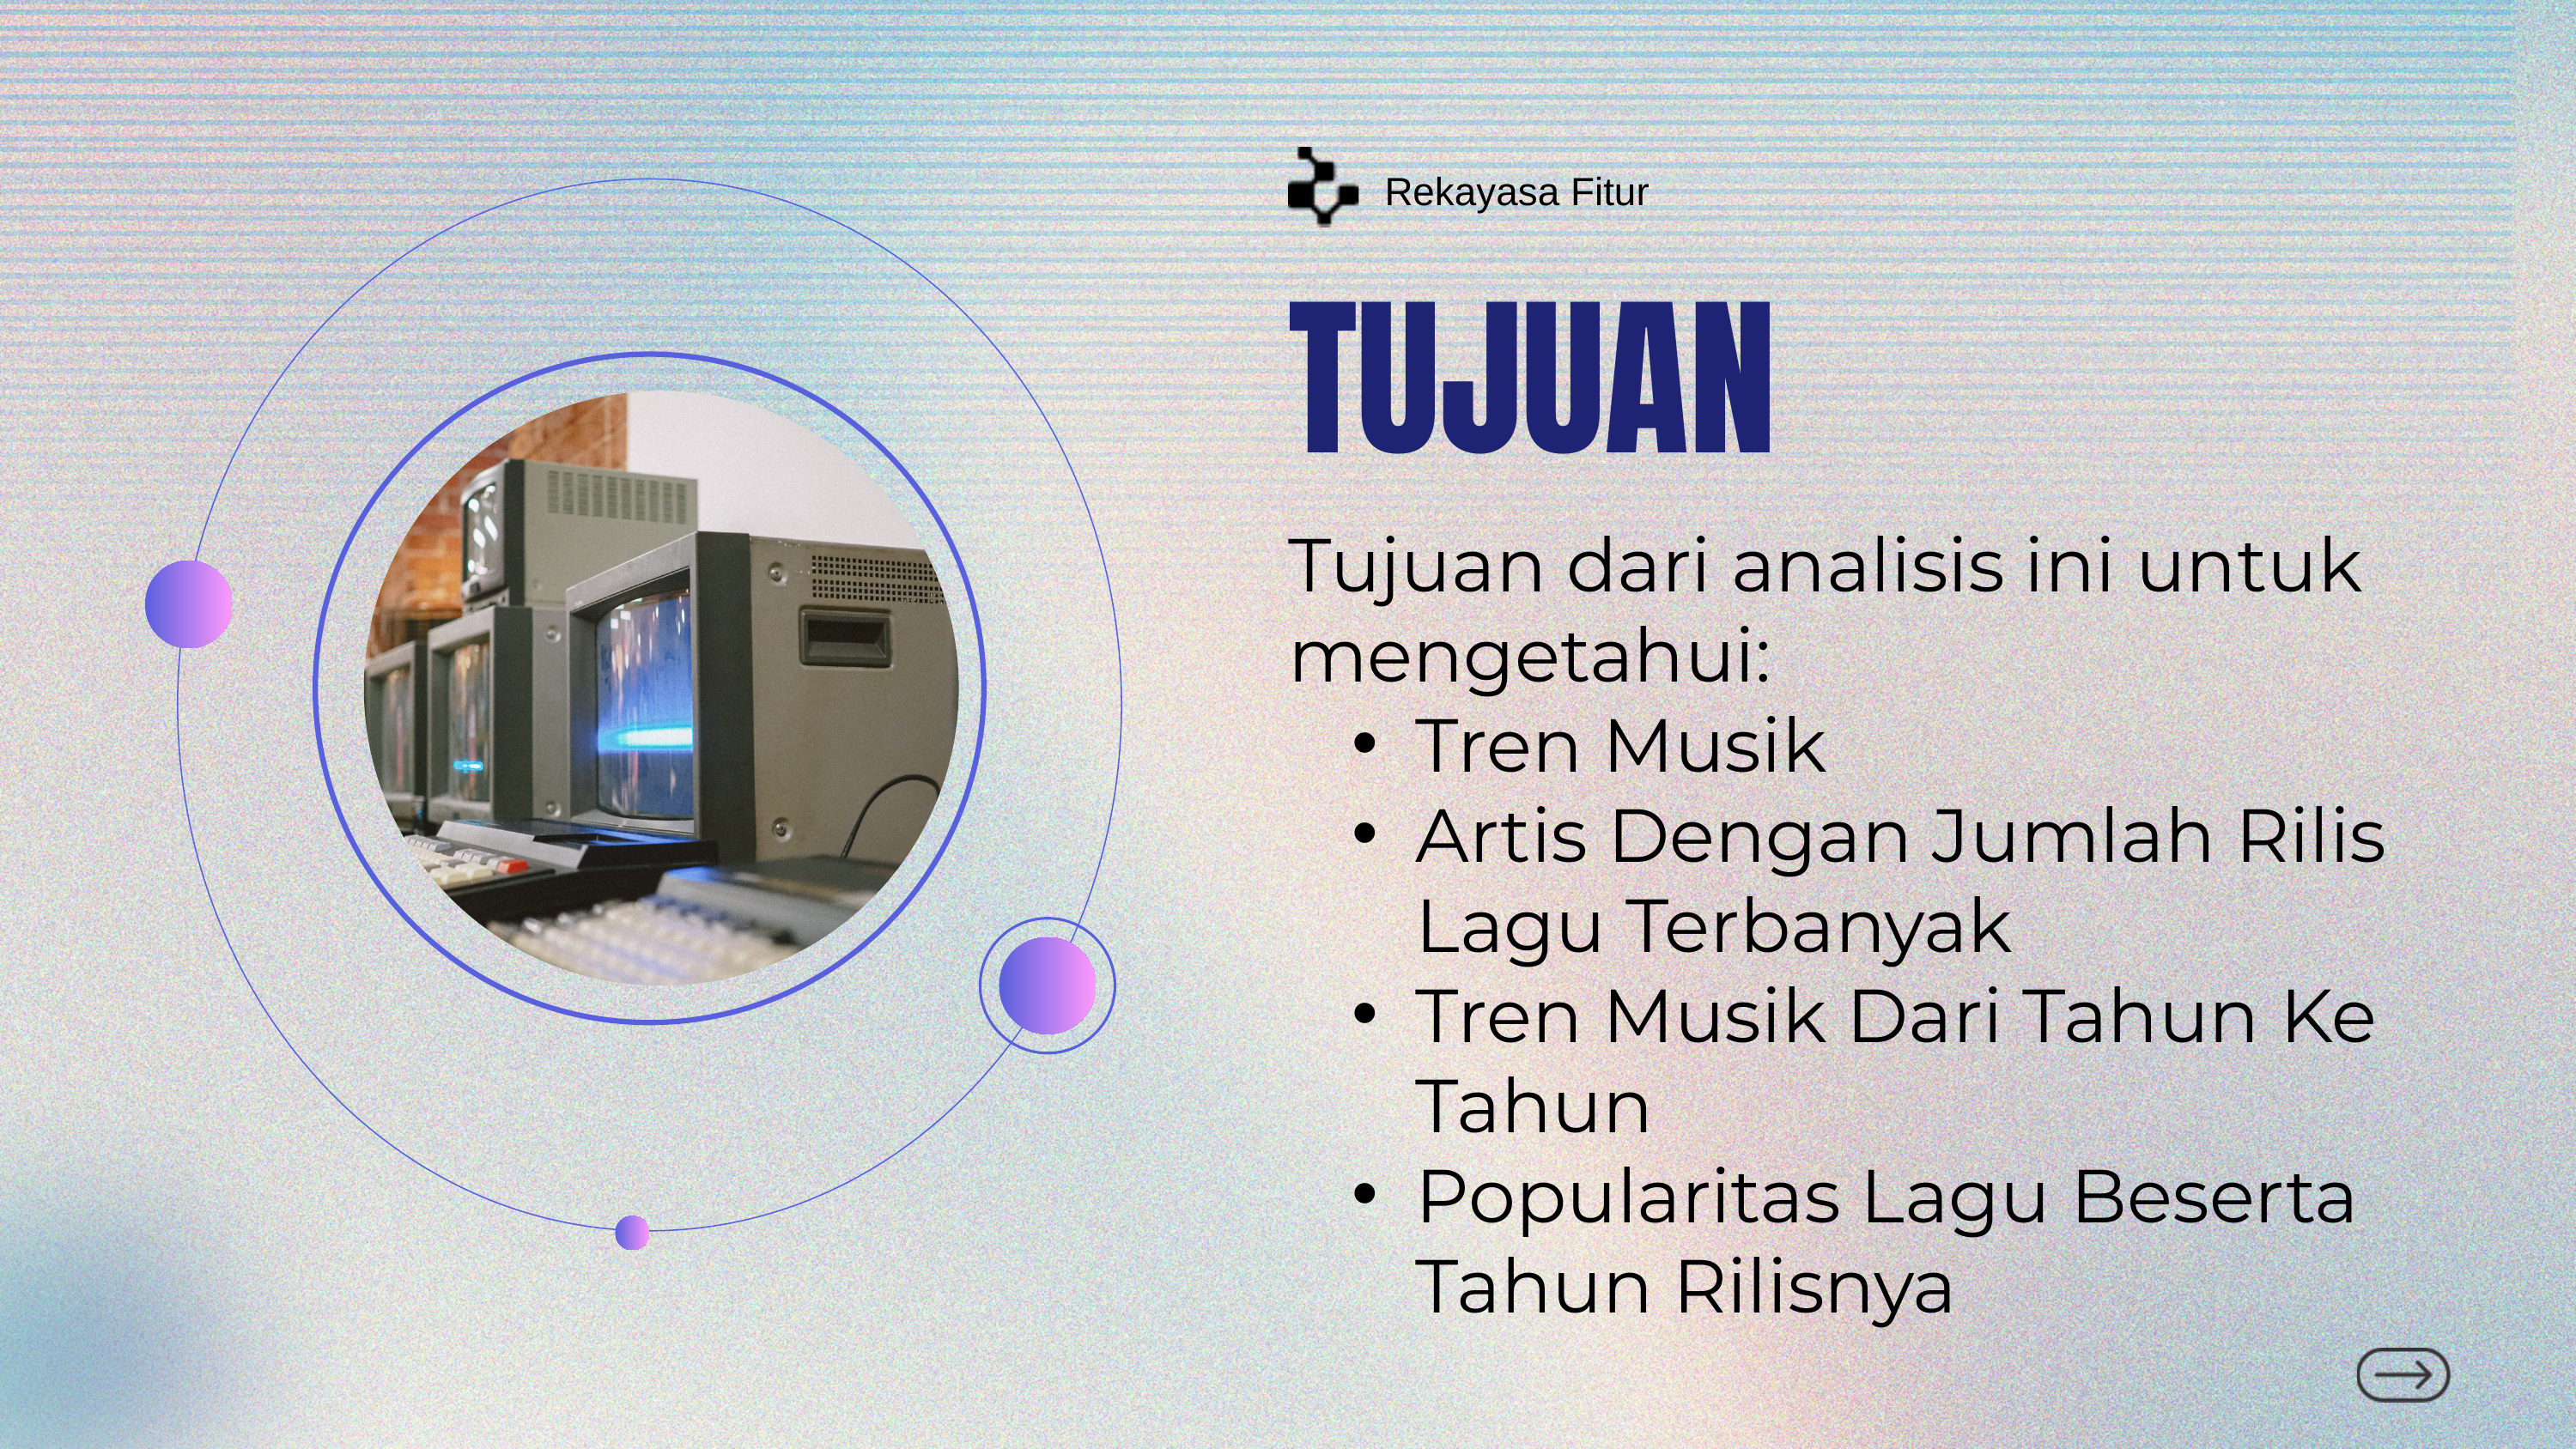

Rekayasa Fitur

TUJUAN

Tujuan dari analisis ini untuk mengetahui:
Tren Musik
Artis Dengan Jumlah Rilis Lagu Terbanyak
Tren Musik Dari Tahun Ke Tahun
Popularitas Lagu Beserta Tahun Rilisnya